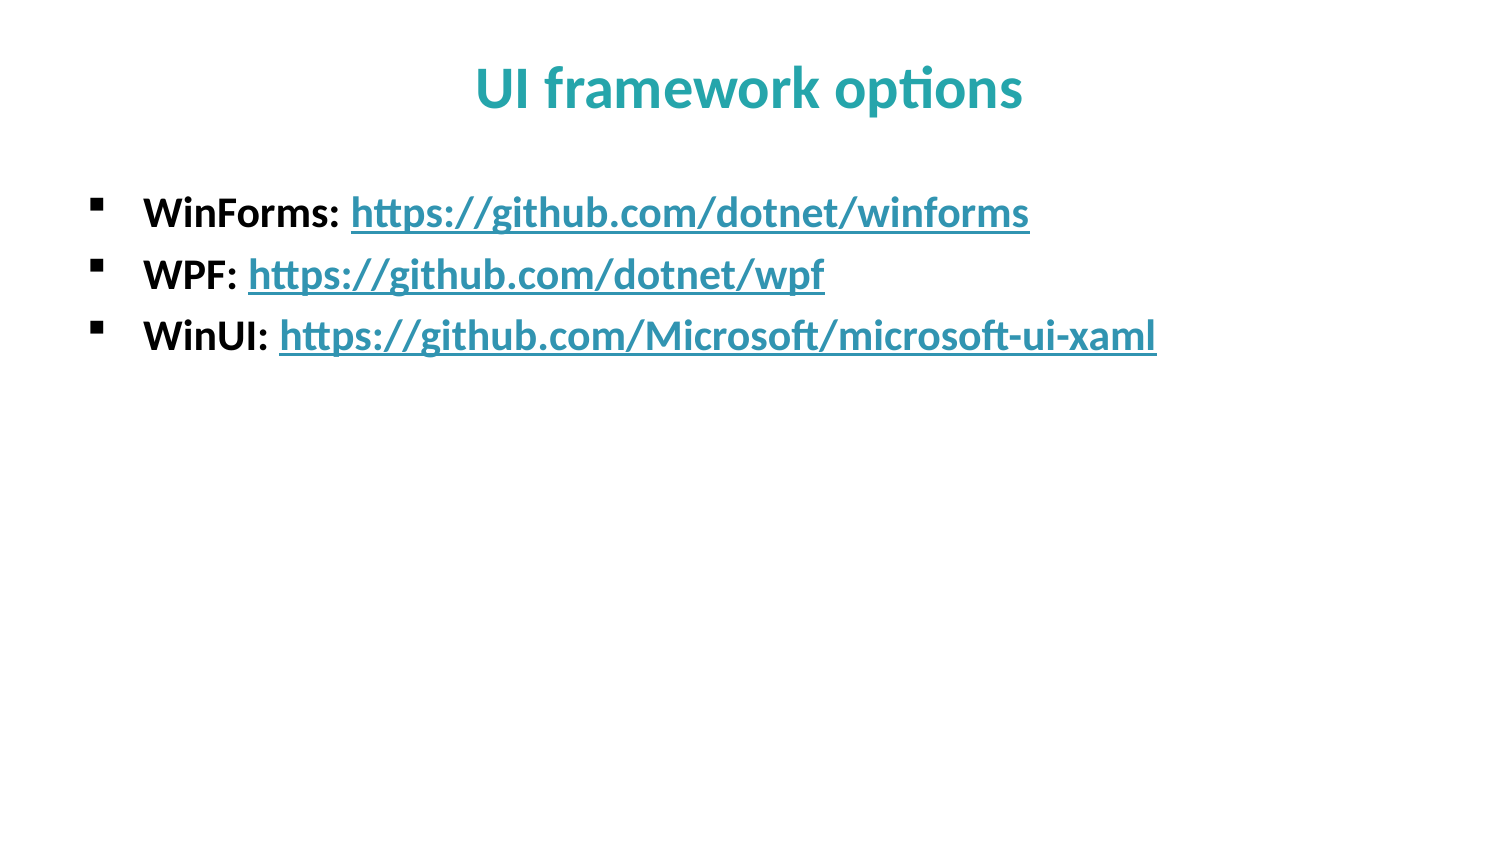

# UI framework options
WinForms: https://github.com/dotnet/winforms
WPF: https://github.com/dotnet/wpf
WinUI: https://github.com/Microsoft/microsoft-ui-xaml